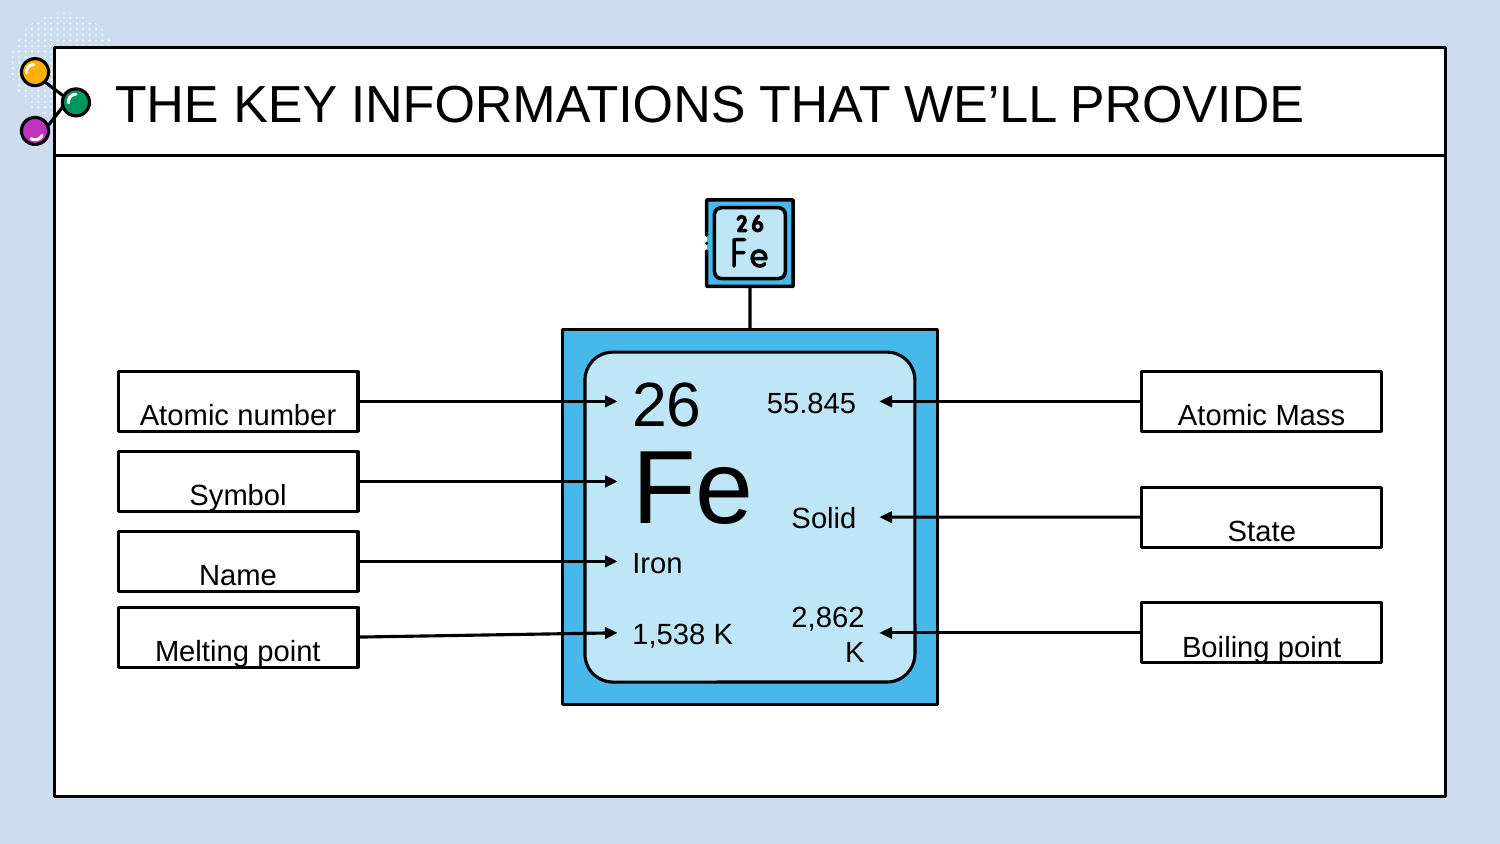

# THE KEY INFORMATIONS THAT WE’LL PROVIDE

Atomic number
Atomic Mass
26
55.845
Fe
Symbol
State
Solid
Name
Iron
Boiling point
Melting point
1,538 K
2,862 K